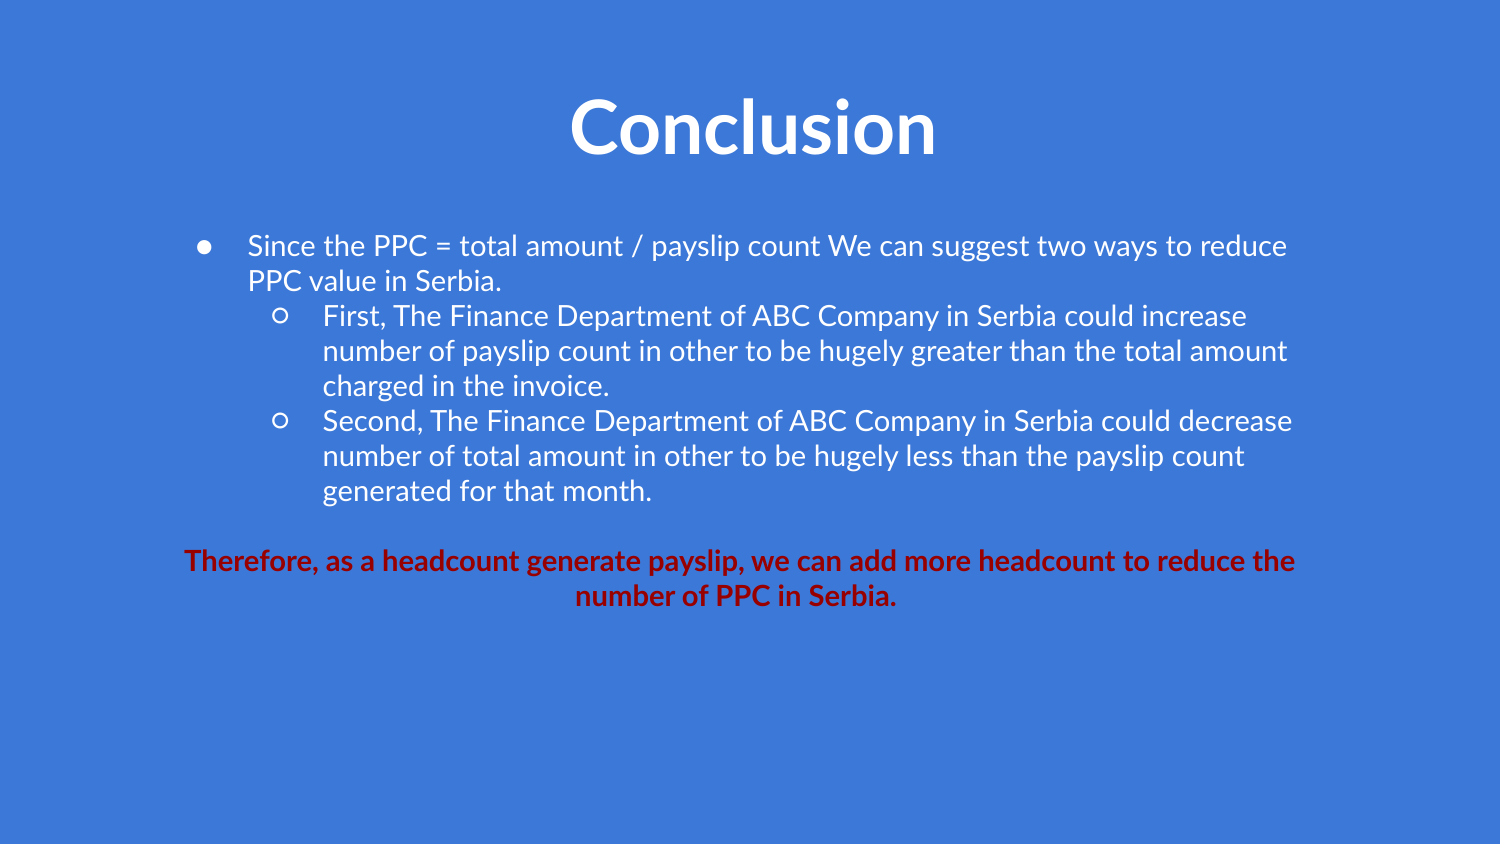

Conclusion
Since the PPC = total amount / payslip count We can suggest two ways to reduce PPC value in Serbia.
First, The Finance Department of ABC Company in Serbia could increase number of payslip count in other to be hugely greater than the total amount charged in the invoice.
Second, The Finance Department of ABC Company in Serbia could decrease number of total amount in other to be hugely less than the payslip count generated for that month.

Therefore, as a headcount generate payslip, we can add more headcount to reduce the number of PPC in Serbia.